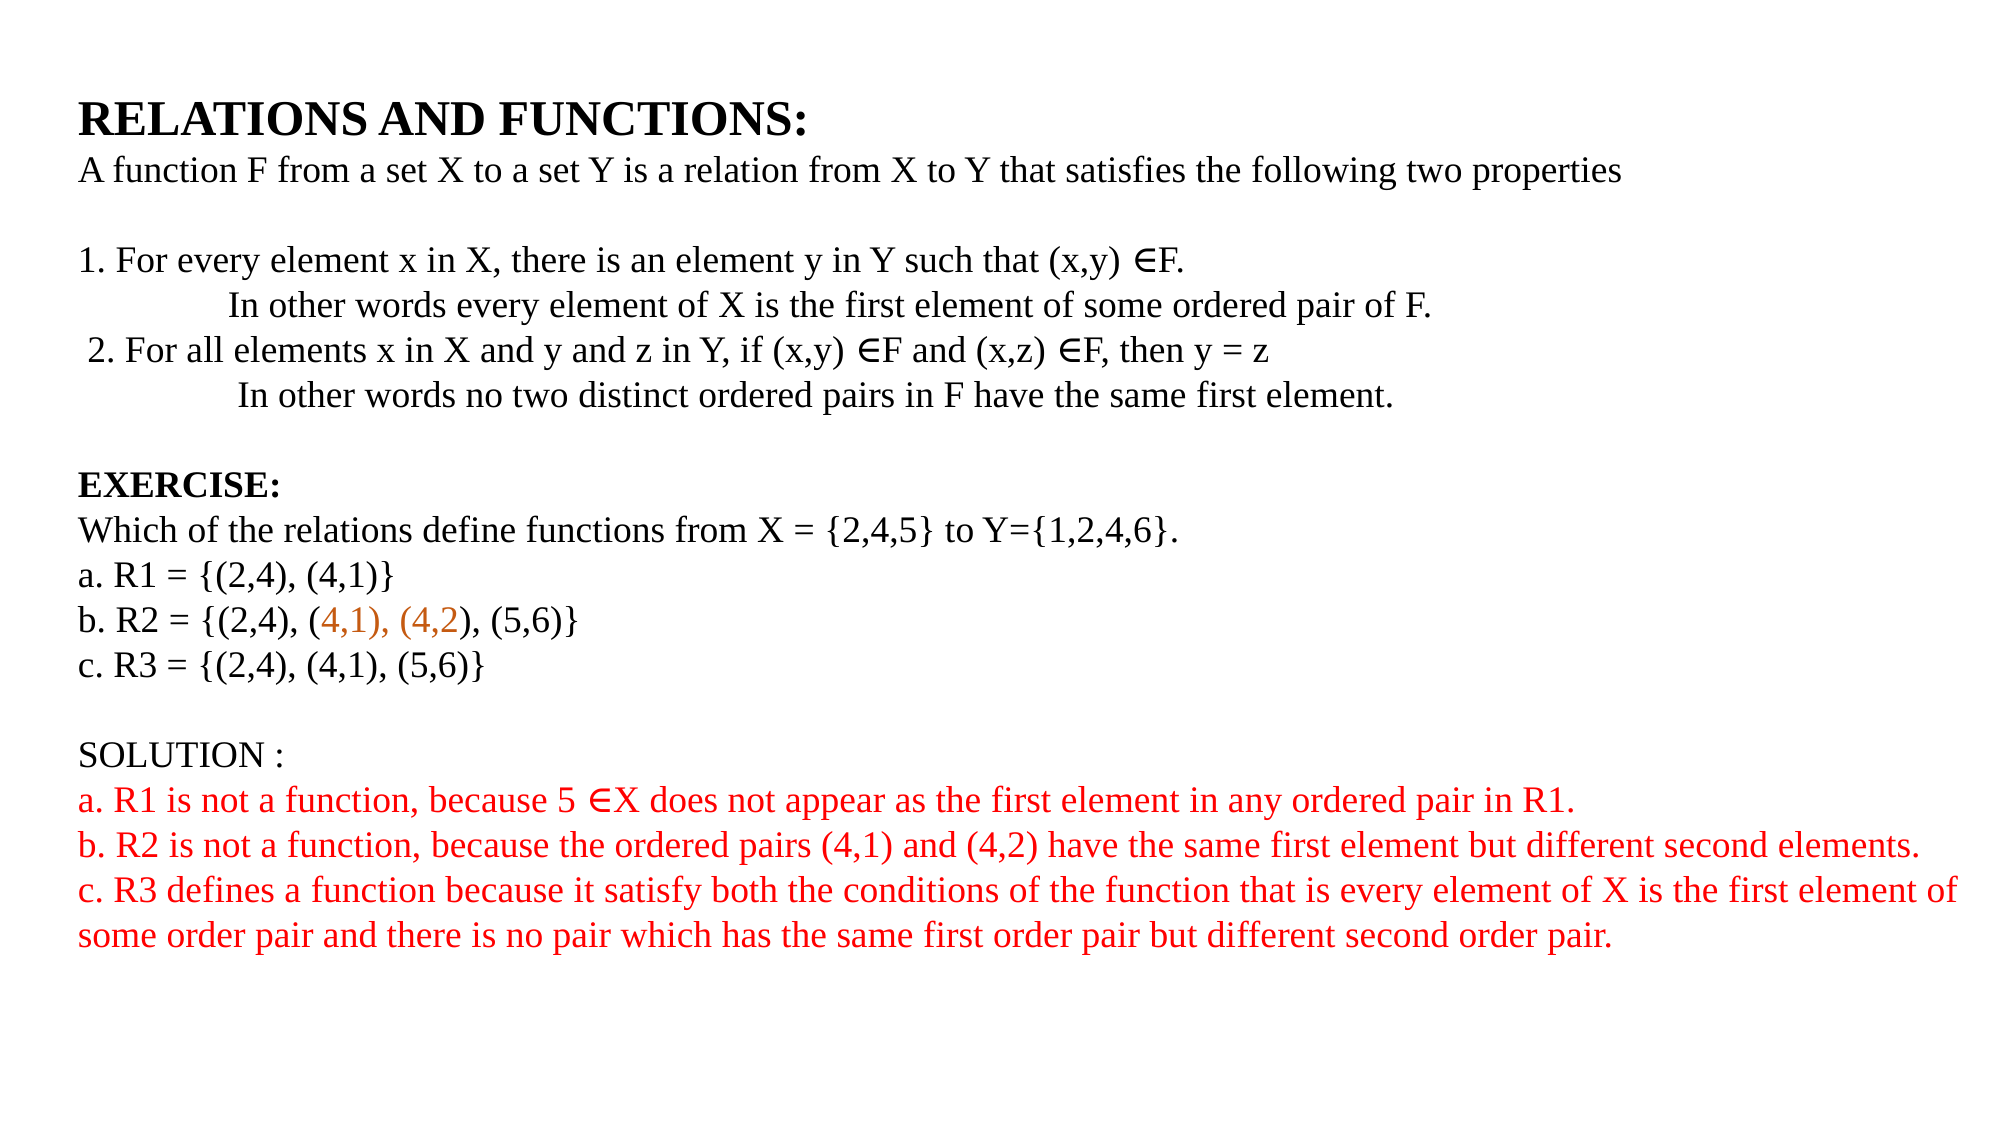

RELATIONS AND FUNCTIONS:
A function F from a set X to a set Y is a relation from X to Y that satisfies the following two properties

1. For every element x in X, there is an element y in Y such that (x,y) ∈F.
             	In other words every element of X is the first element of some ordered pair of F.
 2. For all elements x in X and y and z in Y, if (x,y) ∈F and (x,z) ∈F, then y = z
	 In other words no two distinct ordered pairs in F have the same first element.

EXERCISE:
Which of the relations define functions from X = {2,4,5} to Y={1,2,4,6}.
a. R1 = {(2,4), (4,1)}
b. R2 = {(2,4), (4,1), (4,2), (5,6)}
c. R3 = {(2,4), (4,1), (5,6)}

SOLUTION :
a. R1 is not a function, because 5 ∈X does not appear as the first element in any ordered pair in R1.
b. R2 is not a function, because the ordered pairs (4,1) and (4,2) have the same first element but different second elements.
c. R3 defines a function because it satisfy both the conditions of the function that is every element of X is the first element of some order pair and there is no pair which has the same first order pair but different second order pair.